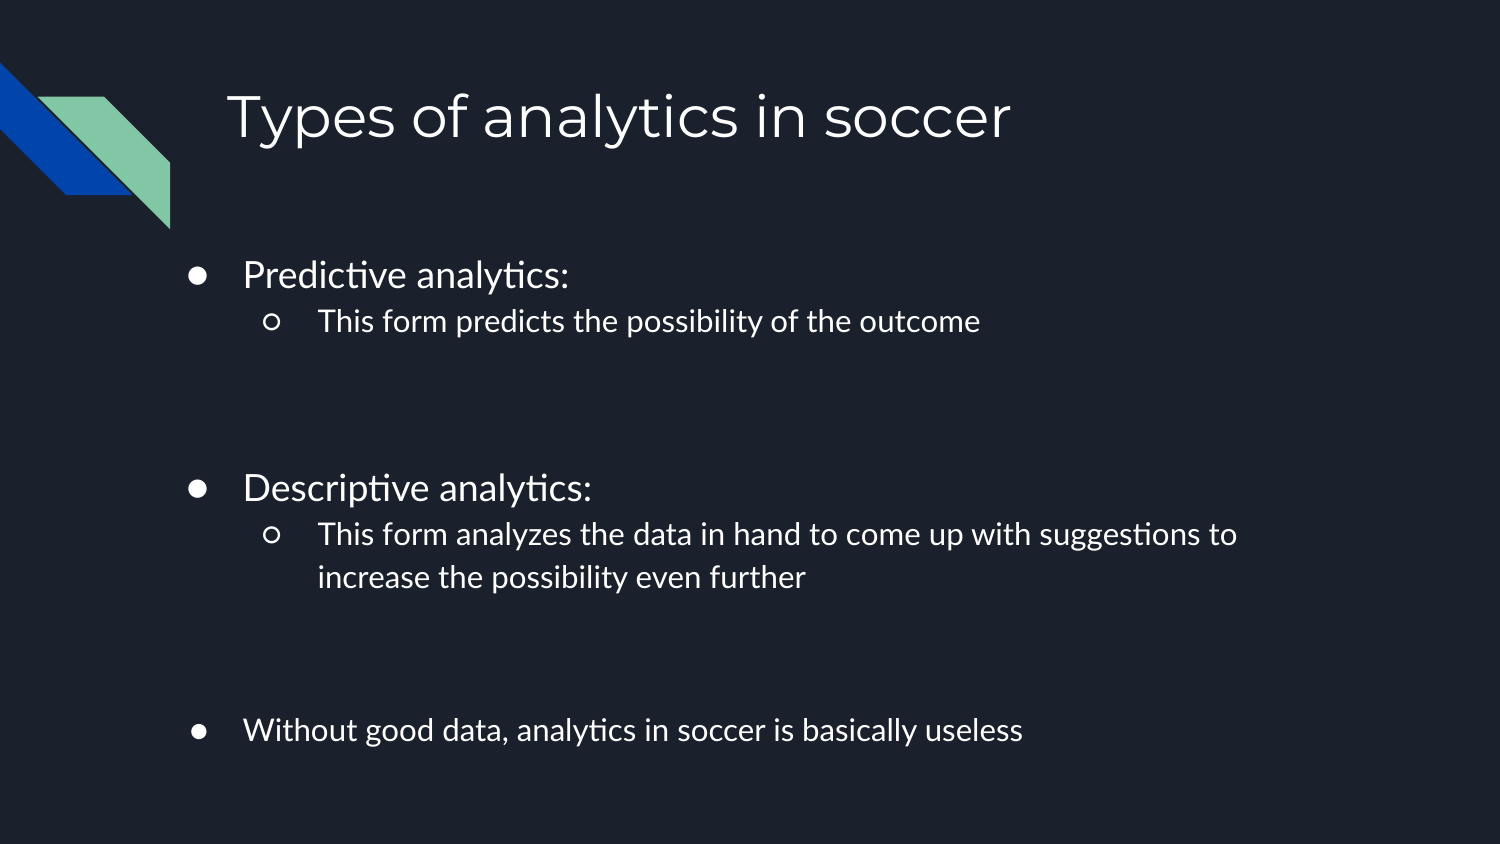

# Types of analytics in soccer
Predictive analytics:
This form predicts the possibility of the outcome

Descriptive analytics:
This form analyzes the data in hand to come up with suggestions to increase the possibility even further

Without good data, analytics in soccer is basically useless